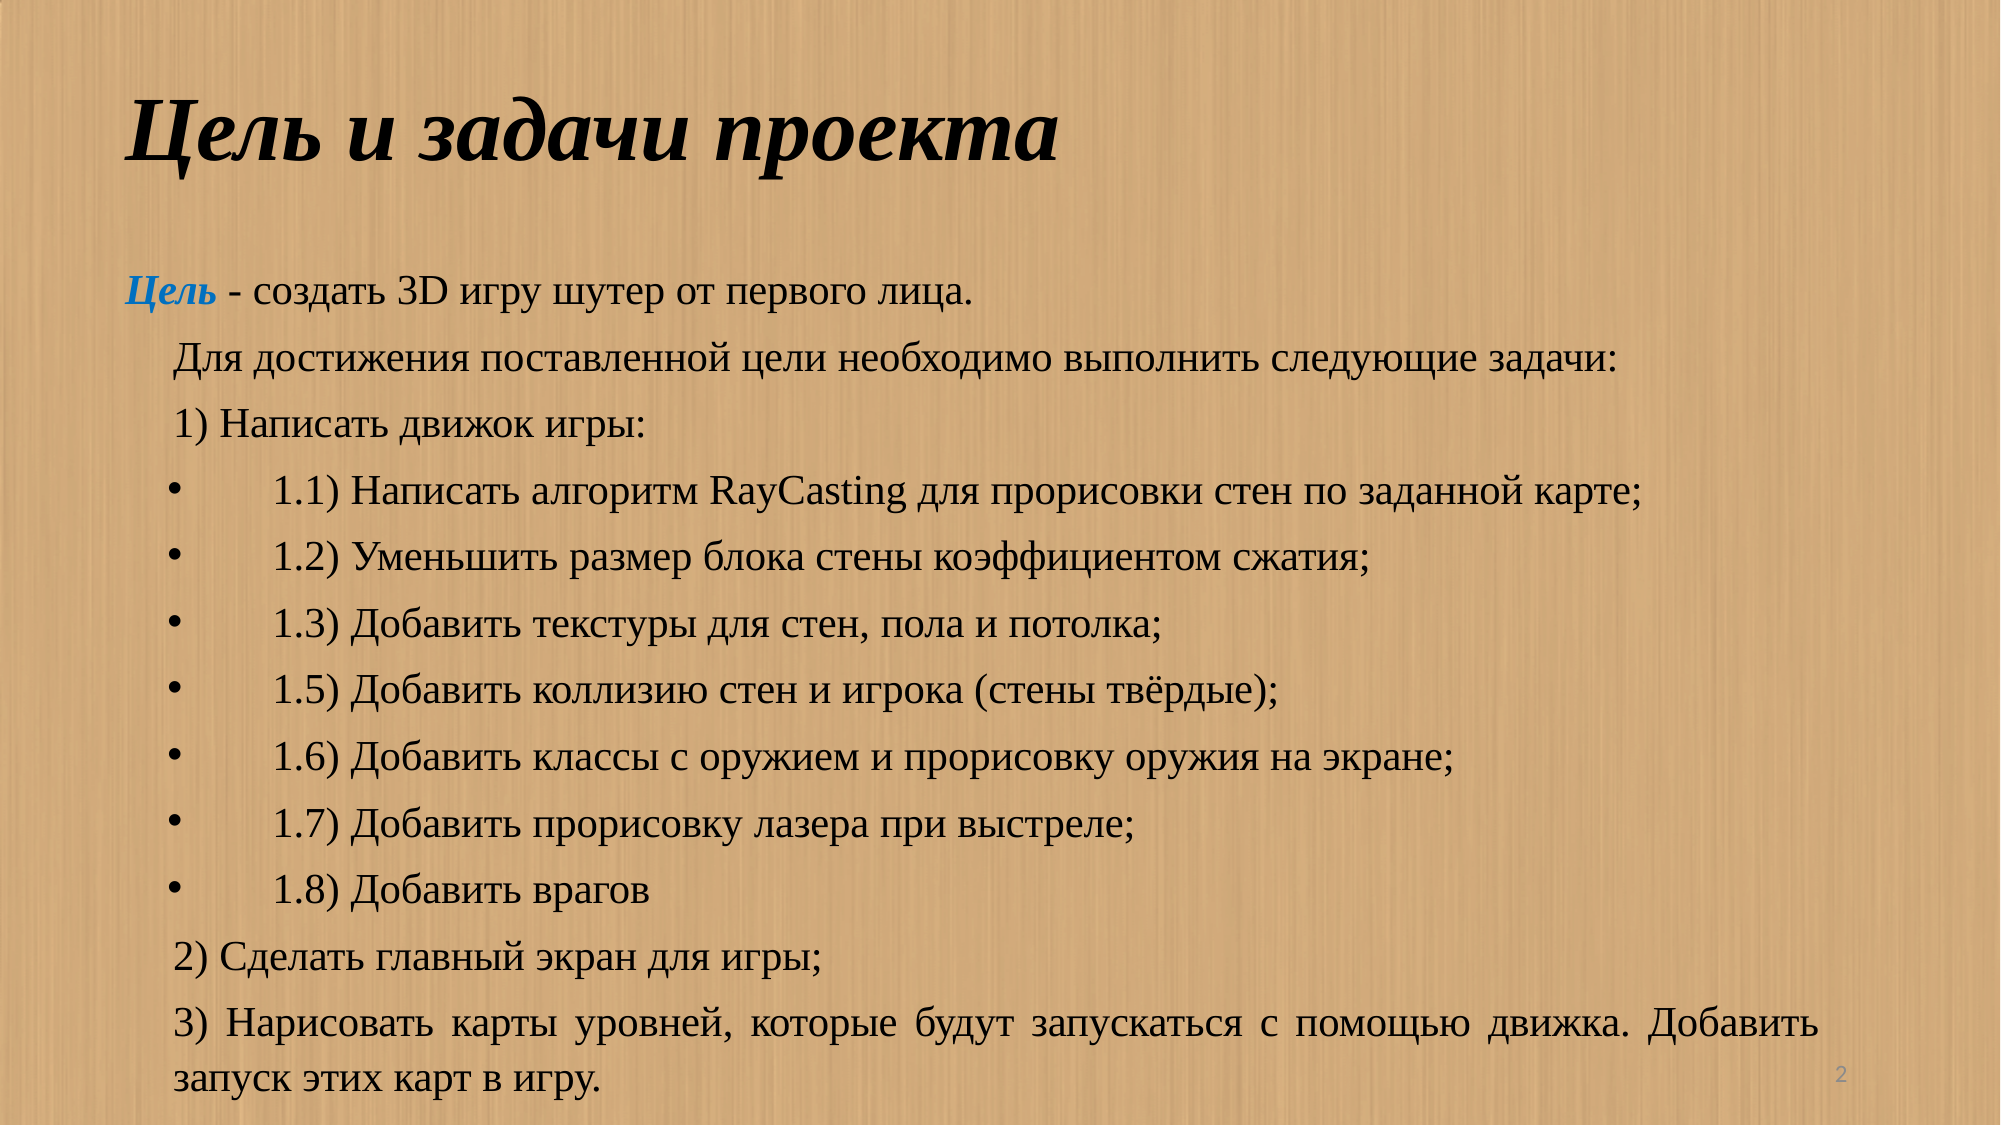

# Цель и задачи проекта
Цель - создать 3D игру шутер от первого лица.
Для достижения поставленной цели необходимо выполнить следующие задачи:
1) Написать движок игры:
1.1) Написать алгоритм RayCasting для прорисовки стен по заданной карте;
1.2) Уменьшить размер блока стены коэффициентом сжатия;
1.3) Добавить текстуры для стен, пола и потолка;
1.5) Добавить коллизию стен и игрока (стены твёрдые);
1.6) Добавить классы с оружием и прорисовку оружия на экране;
1.7) Добавить прорисовку лазера при выстреле;
1.8) Добавить врагов
2) Сделать главный экран для игры;
3) Нарисовать карты уровней, которые будут запускаться с помощью движка. Добавить запуск этих карт в игру.

2